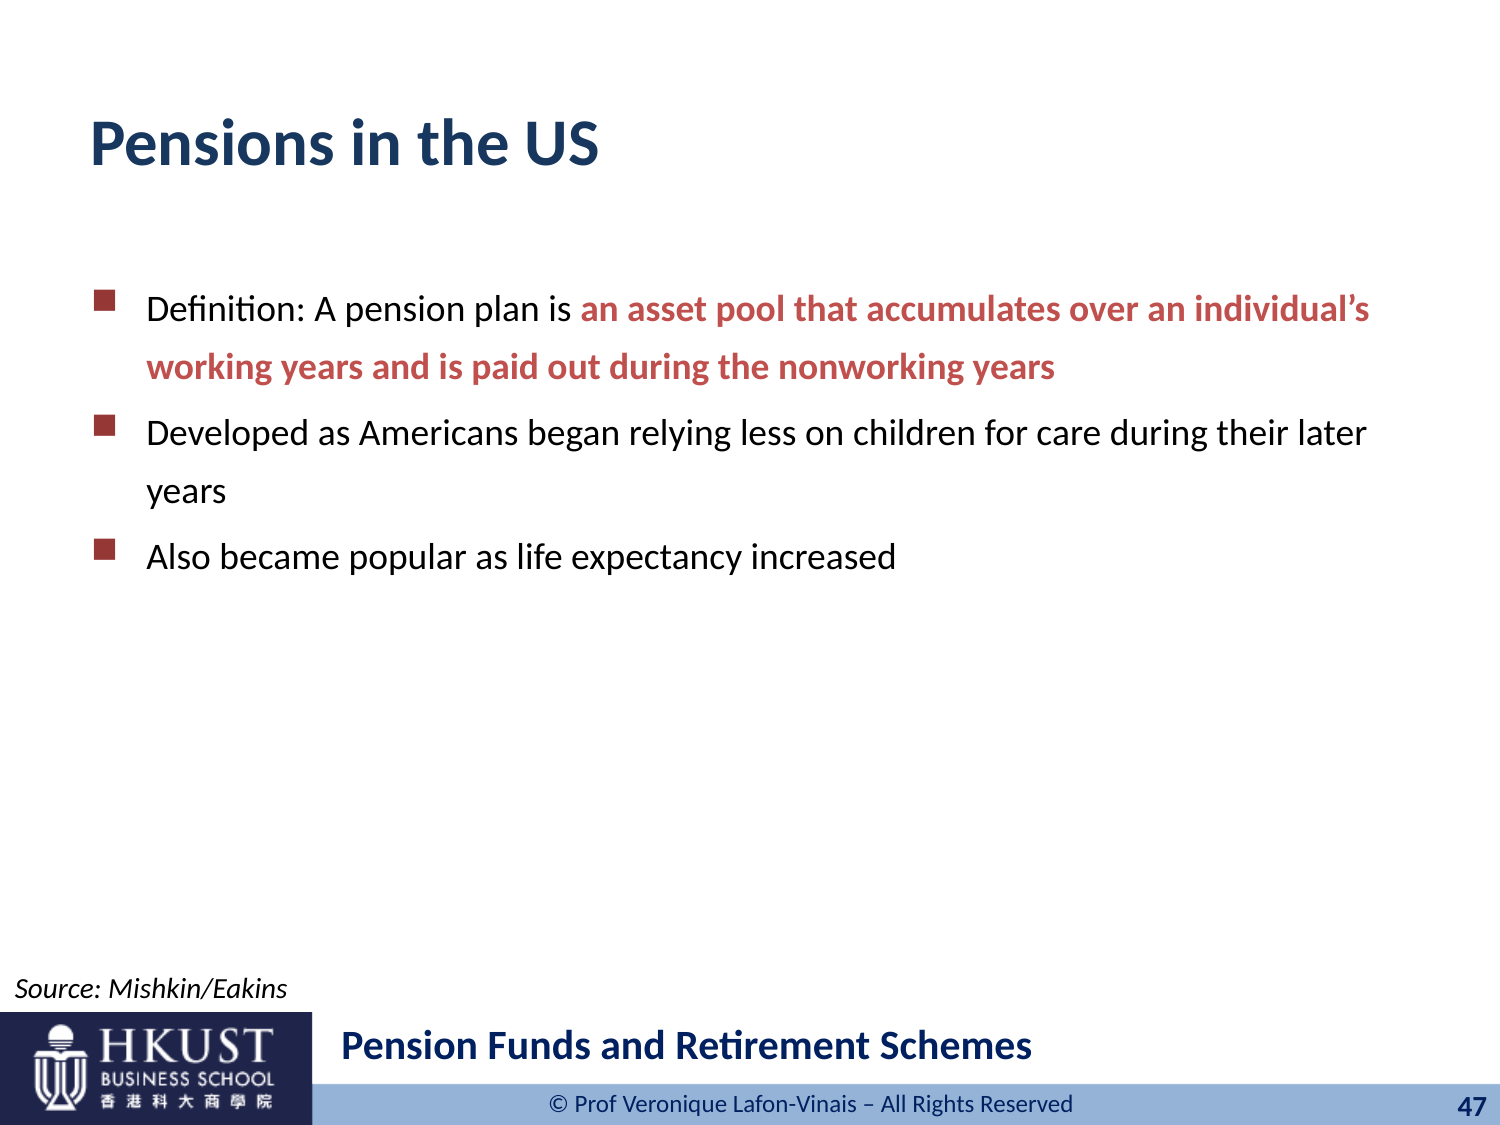

# Pensions in the US
Definition: A pension plan is an asset pool that accumulates over an individual’s working years and is paid out during the nonworking years
Developed as Americans began relying less on children for care during their later years
Also became popular as life expectancy increased
Source: Mishkin/Eakins
Pension Funds and Retirement Schemes
47